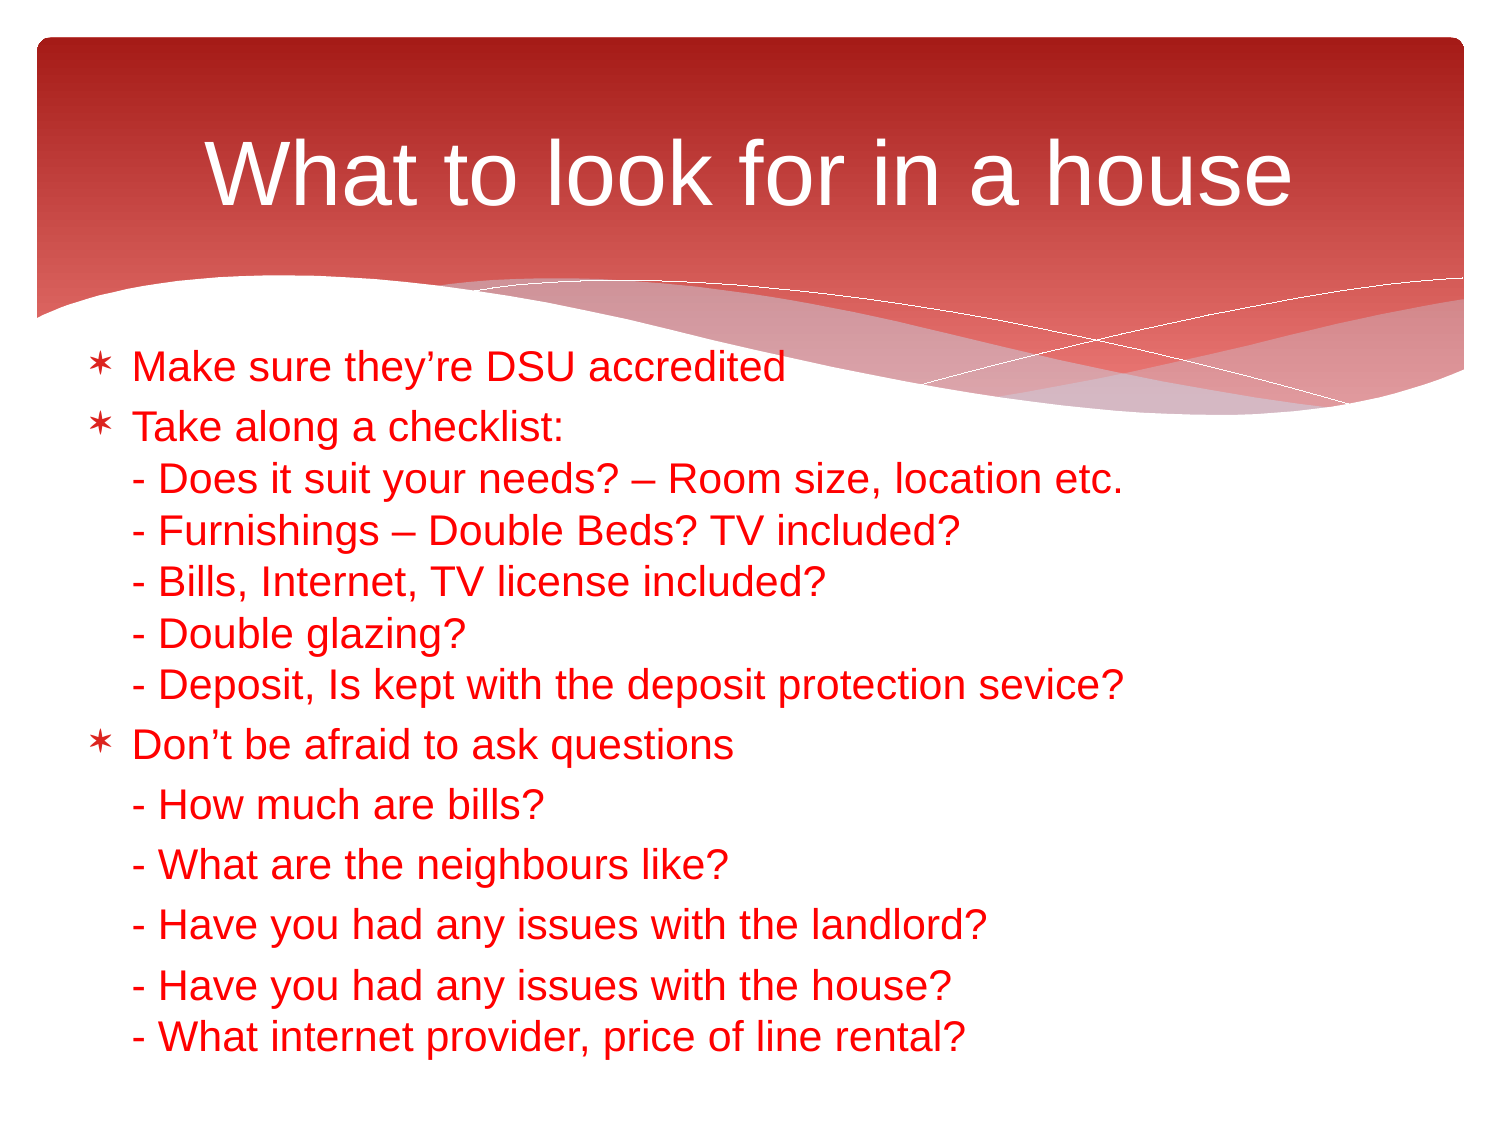

# What to look for in a house
Make sure they’re DSU accredited
Take along a checklist:
- Does it suit your needs? – Room size, location etc.
- Furnishings – Double Beds? TV included?
- Bills, Internet, TV license included?
- Double glazing?
- Deposit, Is kept with the deposit protection sevice?
Don’t be afraid to ask questions
	- How much are bills?
	- What are the neighbours like?
	- Have you had any issues with the landlord?
	- Have you had any issues with the house?
- What internet provider, price of line rental?